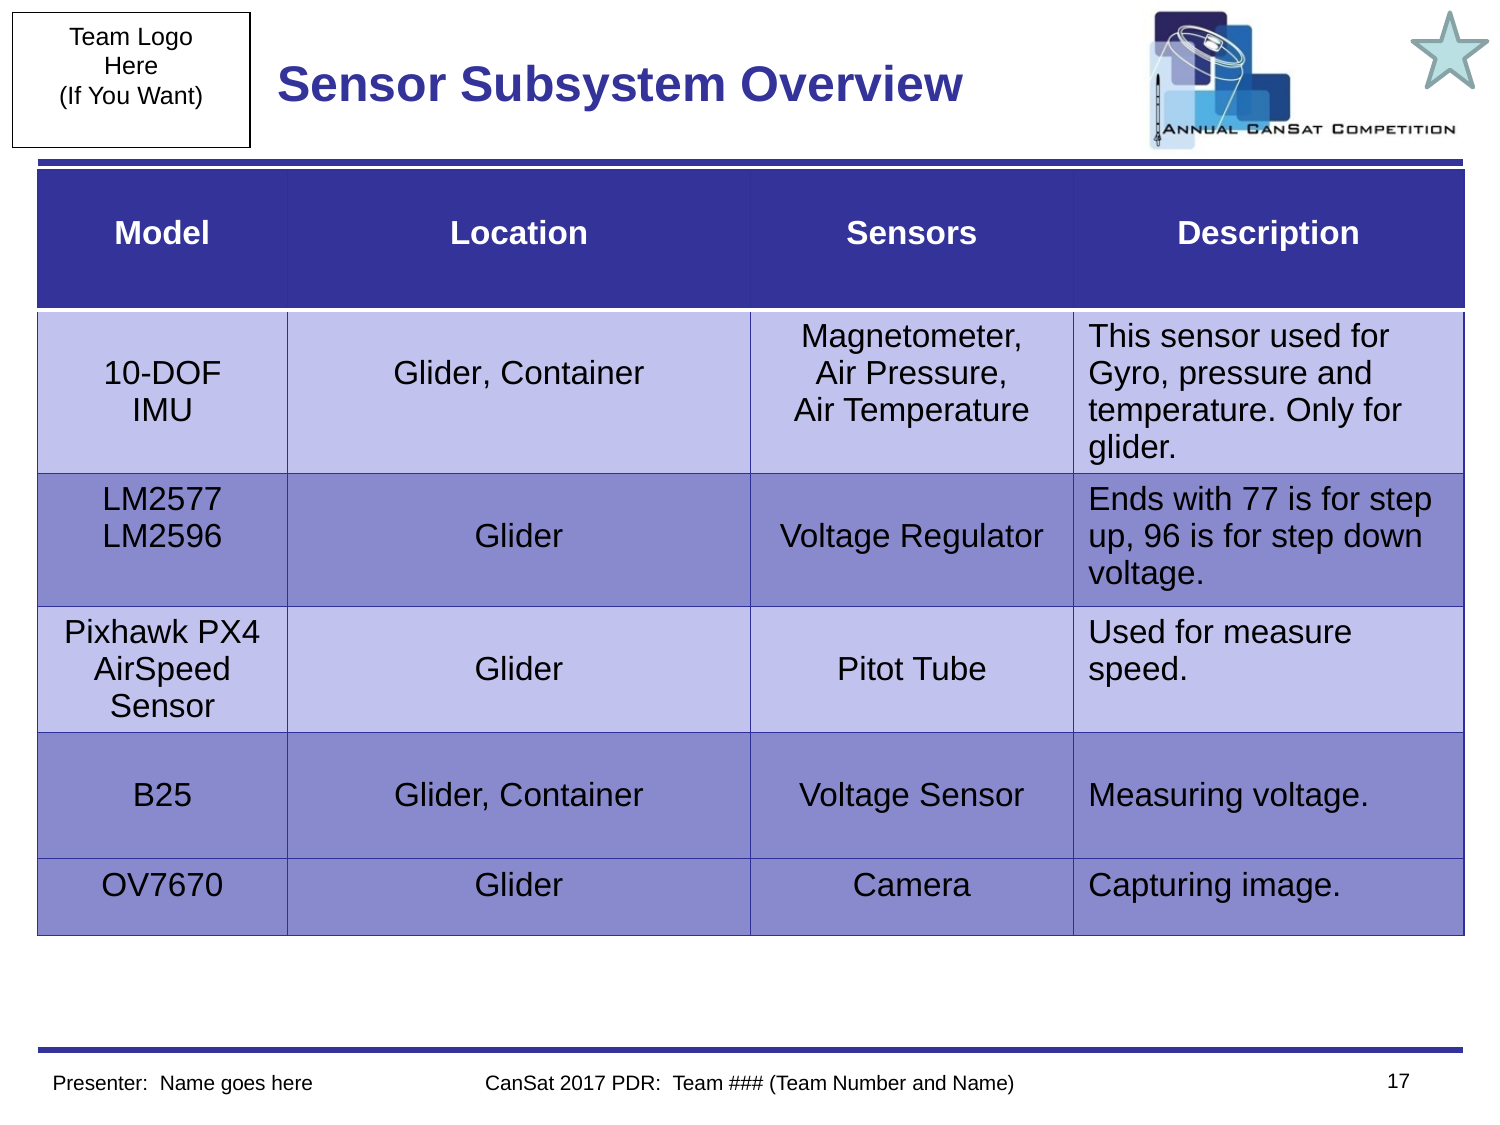

# Sensor Subsystem Overview

| Model | Location | Sensors | Description |
| --- | --- | --- | --- |
| 10-DOF IMU | Glider, Container | Magnetometer, Air Pressure, Air Temperature | This sensor used for Gyro, pressure and temperature. Only for glider. |
| LM2577 LM2596 | Glider | Voltage Regulator | Ends with 77 is for step up, 96 is for step down voltage. |
| Pixhawk PX4 AirSpeed Sensor | Glider | Pitot Tube | Used for measure speed. |
| B25 | Glider, Container | Voltage Sensor | Measuring voltage. |
| OV7670 | Glider | Camera | Capturing image. |
17
Presenter:  Name goes here
CanSat 2017 PDR:  Team ### (Team Number and Name)